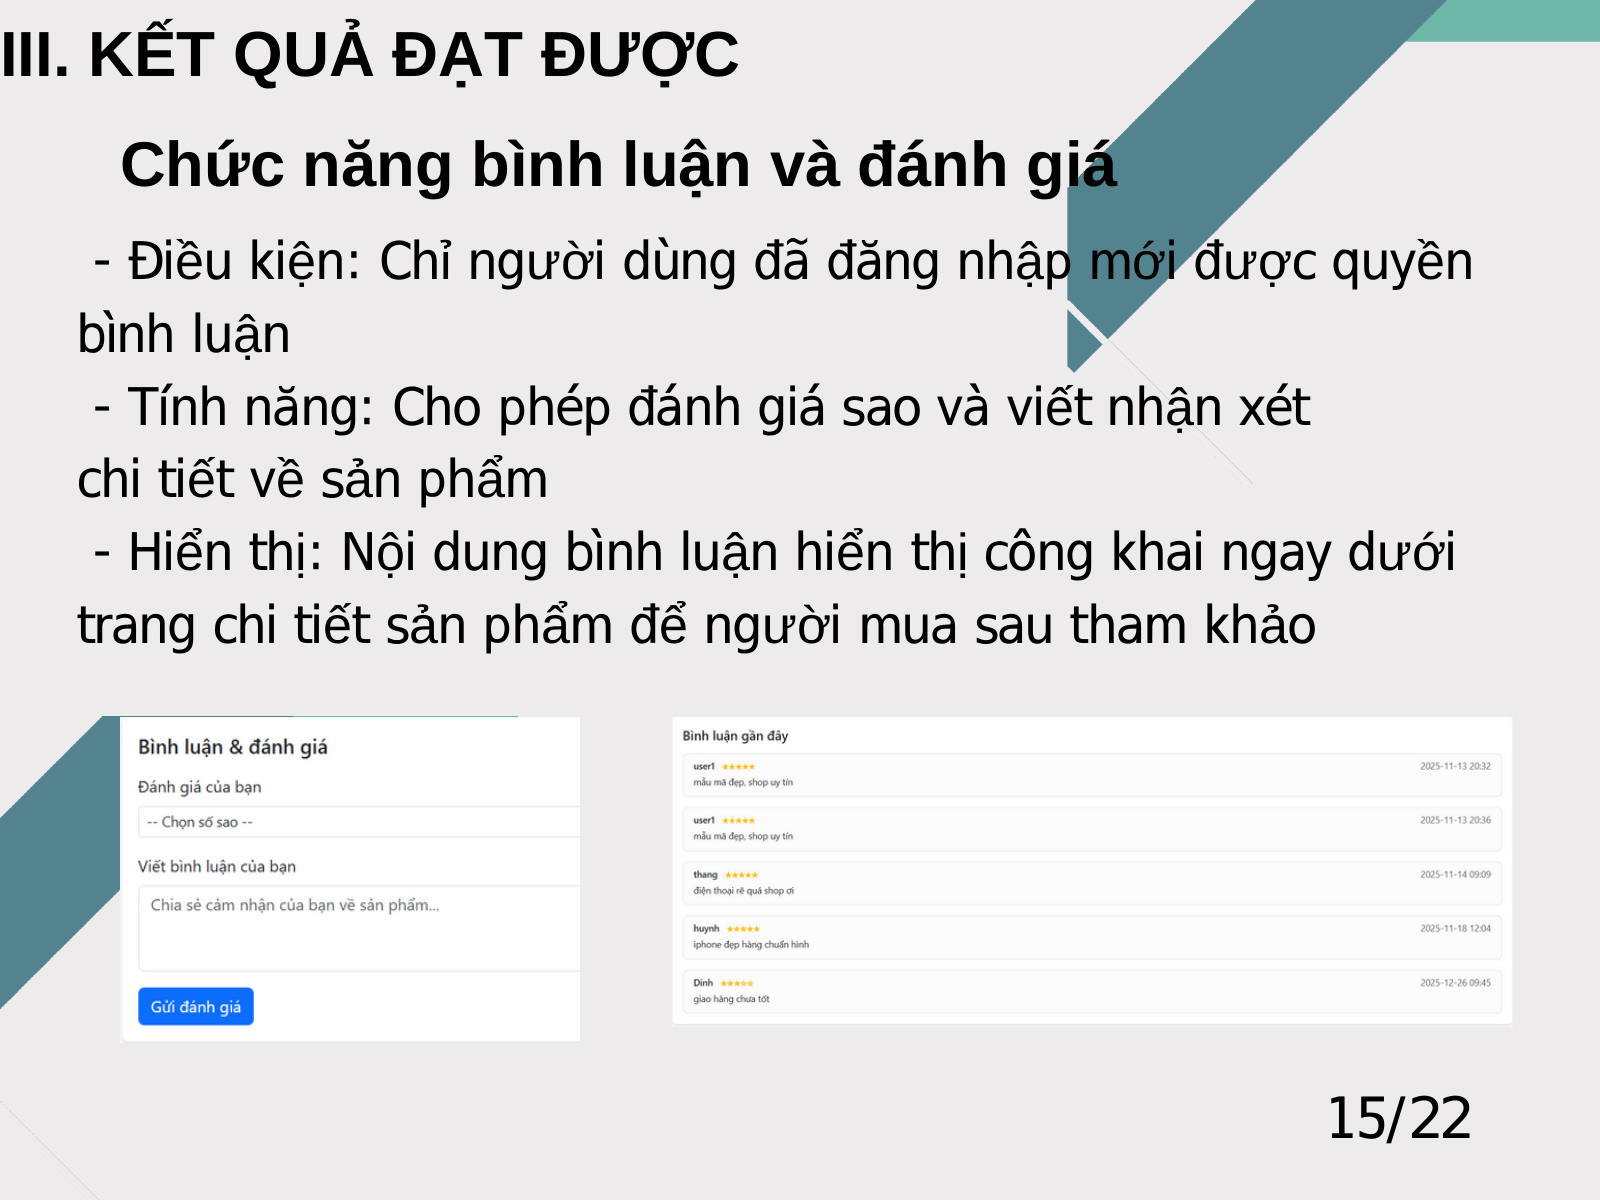

III. KẾT QUẢ ĐẠT ĐƯỢC
Chức năng bình luận và đánh giá
 - Điều kiện: Chỉ người dùng đã đăng nhập mới được quyền bình luận
 - Tính năng: Cho phép đánh giá sao và viết nhận xét
chi tiết về sản phẩm
 - Hiển thị: Nội dung bình luận hiển thị công khai ngay dưới trang chi tiết sản phẩm để người mua sau tham khảo

15/22